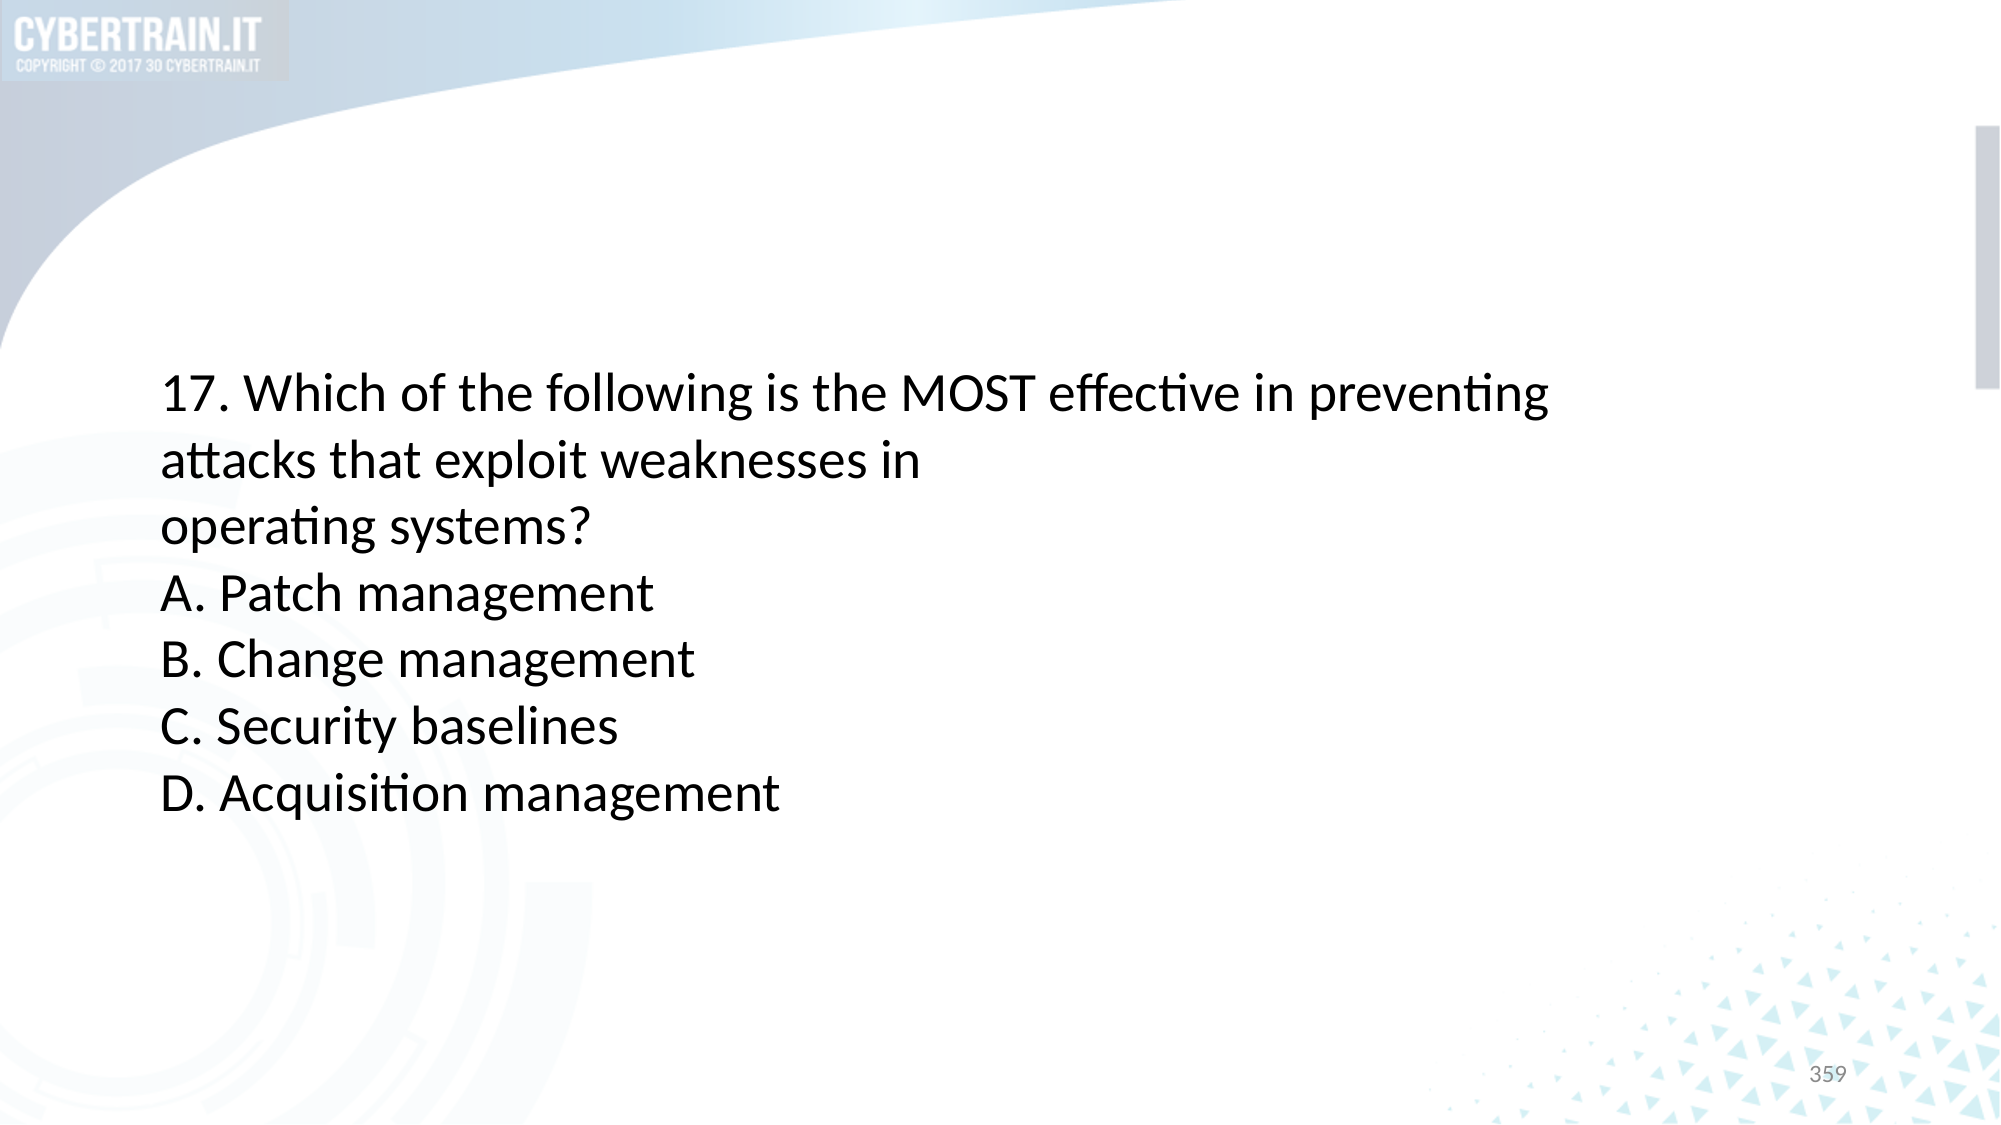

#

17. Which of the following is the MOST effective in preventing attacks that exploit weaknesses in
operating systems?
A. Patch management
B. Change management
C. Security baselines
D. Acquisition management
359